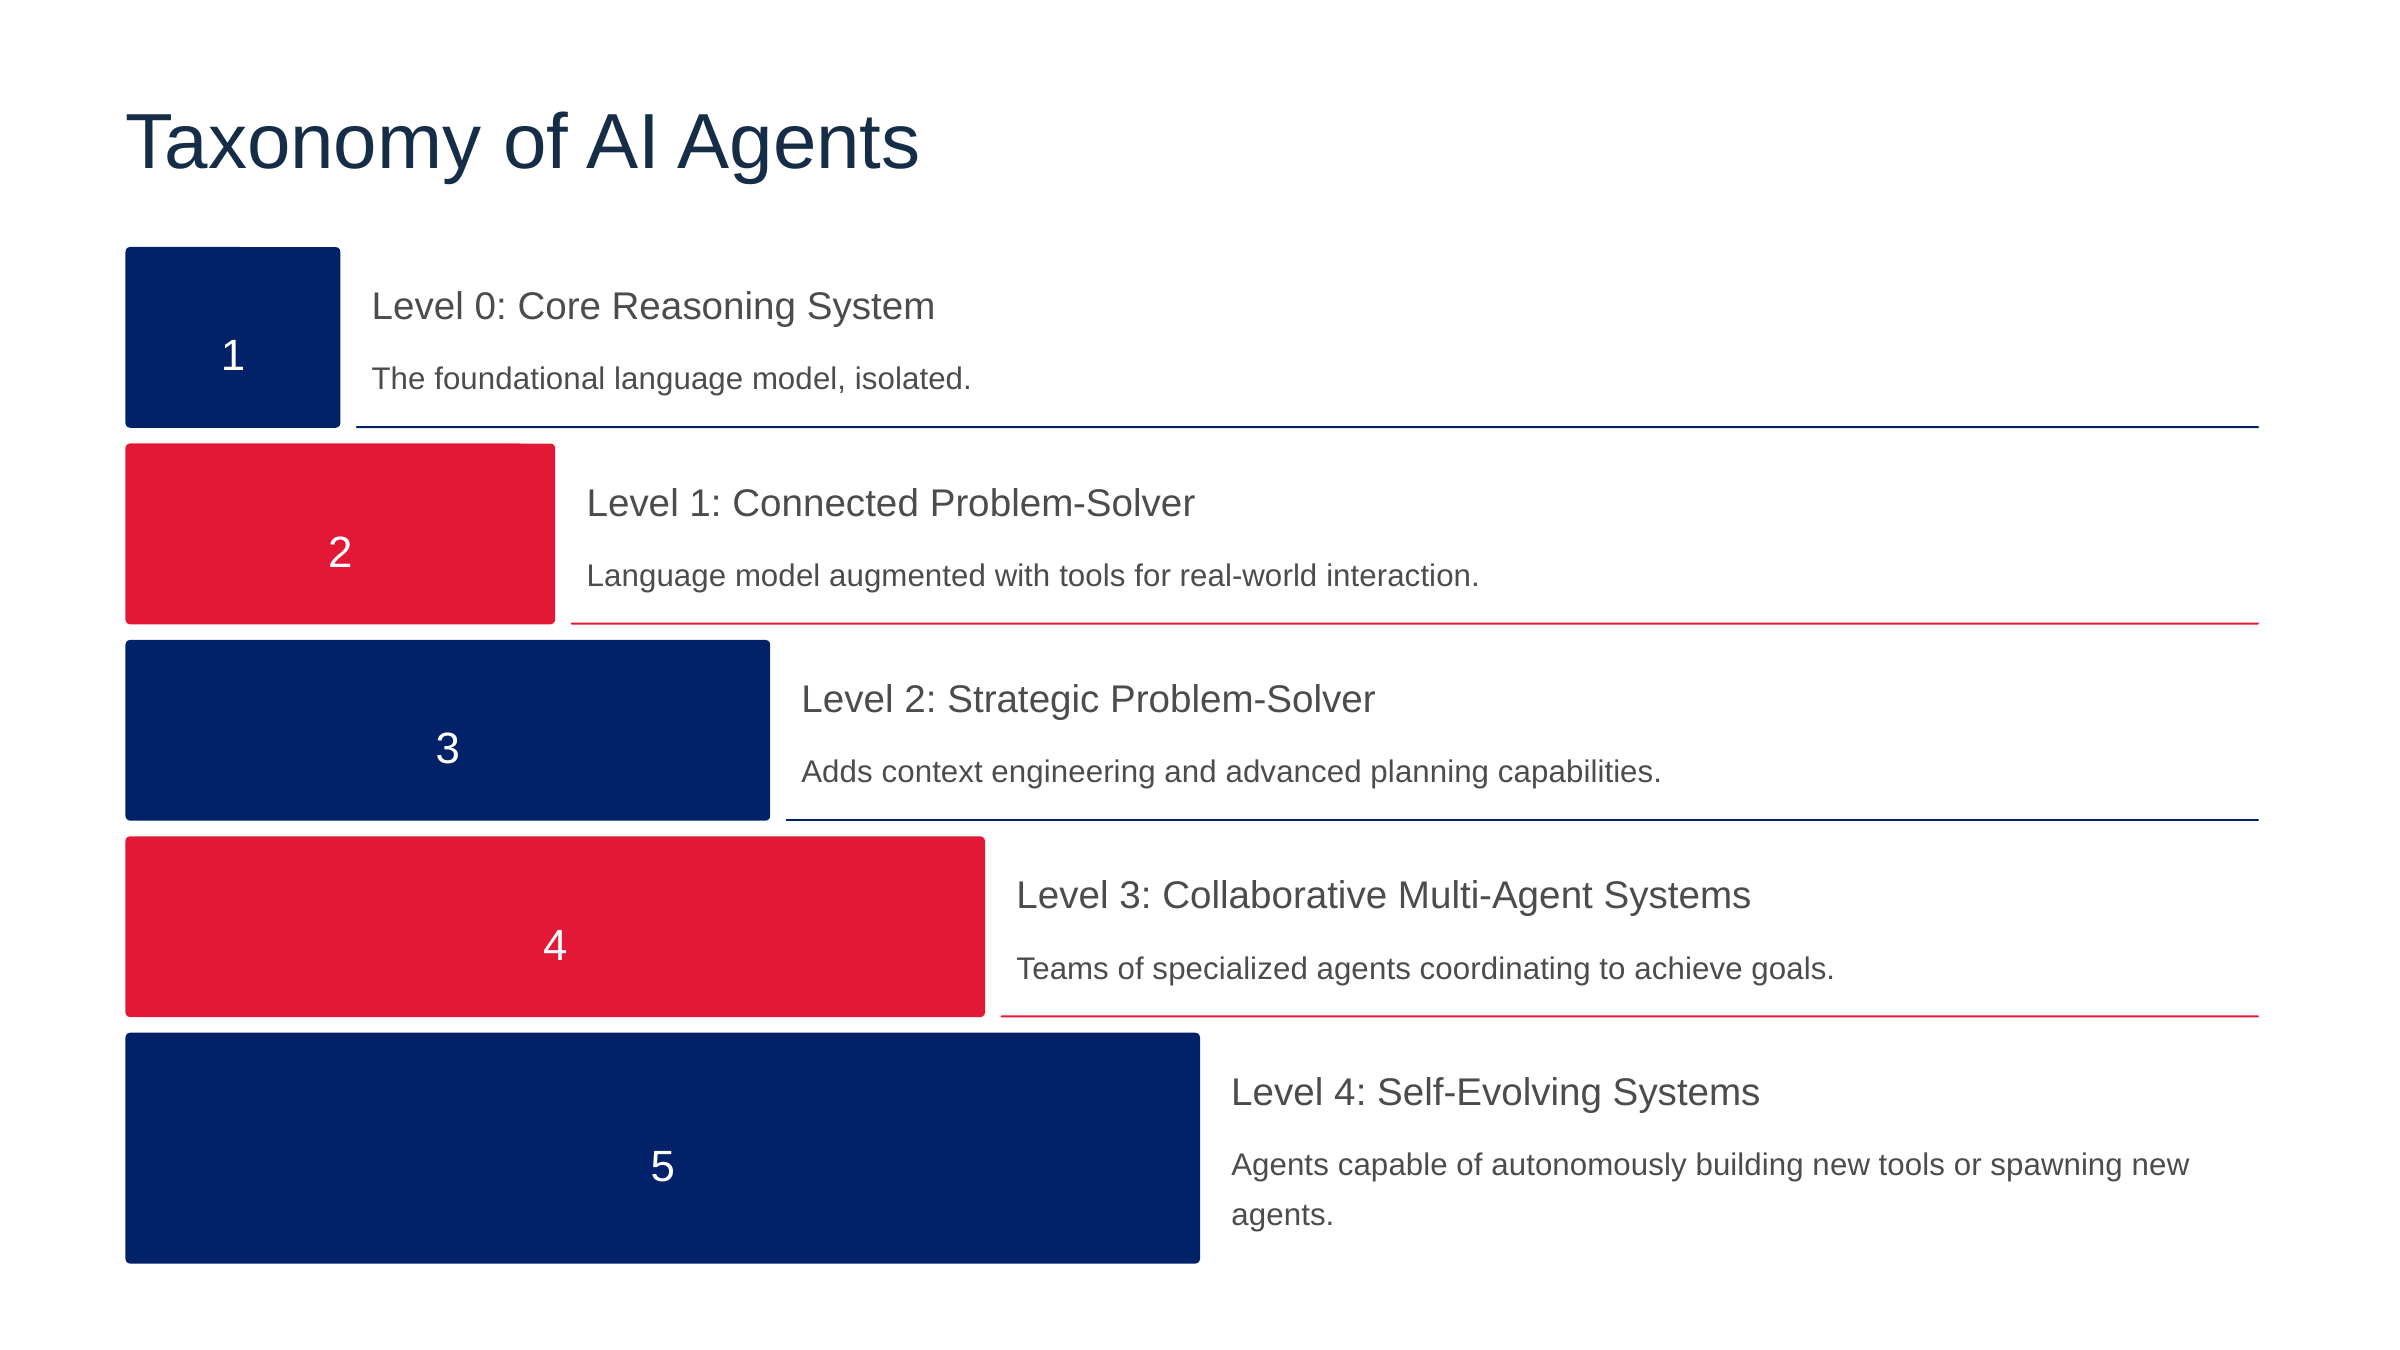

Taxonomy of AI Agents

Level 0: Core Reasoning System
1
The foundational language model, isolated.

Level 1: Connected Problem-Solver
2
Language model augmented with tools for real-world interaction.

Level 2: Strategic Problem-Solver
3
Adds context engineering and advanced planning capabilities.

Level 3: Collaborative Multi-Agent Systems
4
Teams of specialized agents coordinating to achieve goals.

Level 4: Self-Evolving Systems
5
Agents capable of autonomously building new tools or spawning new agents.